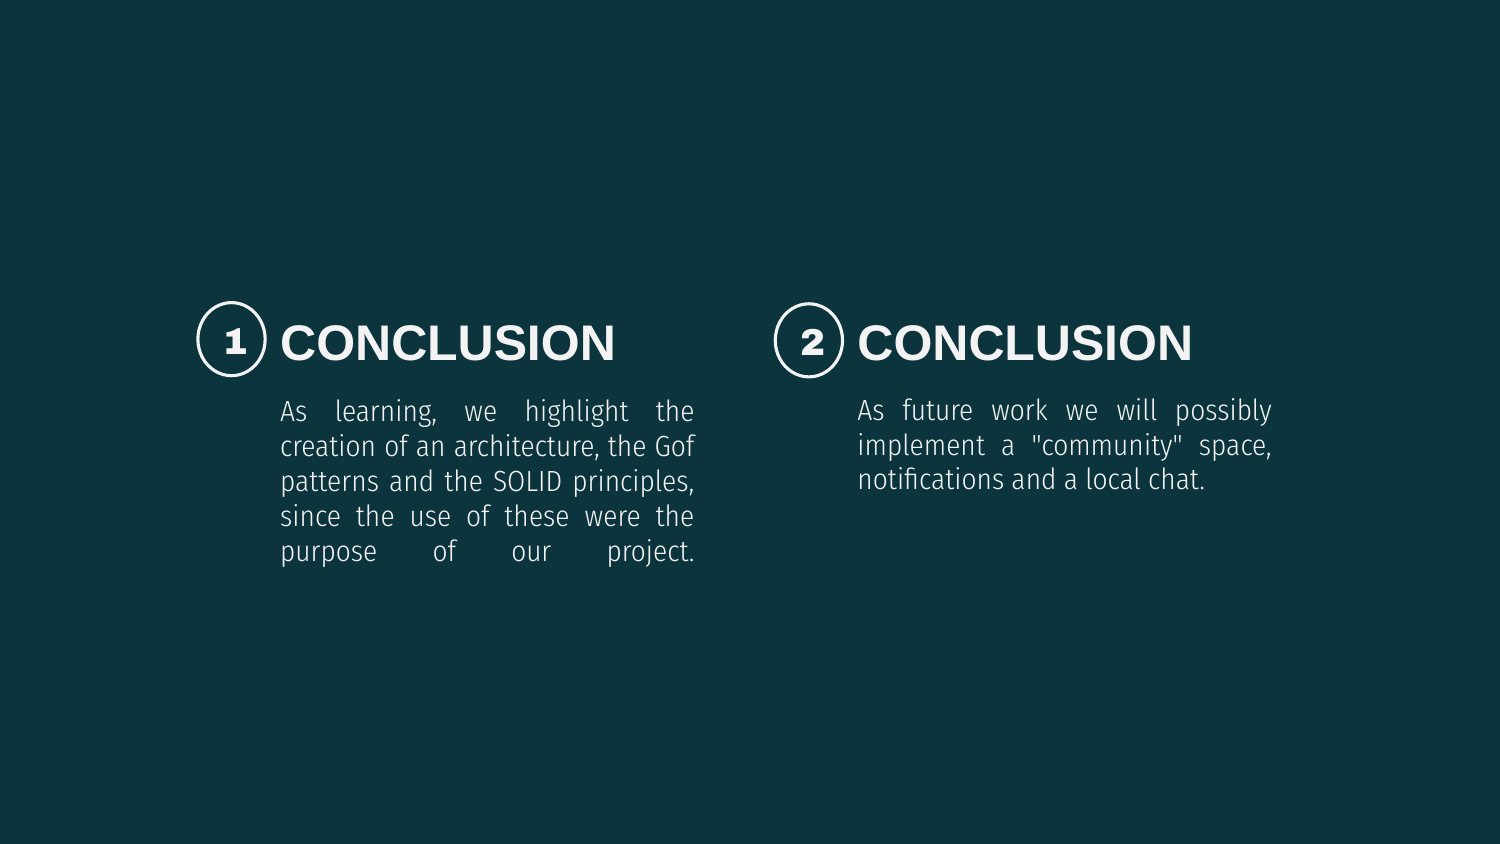

1
CONCLUSION
2
CONCLUSION
As future work we will possibly implement a "community" space, notifications and a local chat.
As learning, we highlight the creation of an architecture, the Gof patterns and the SOLID principles, since the use of these were the purpose of our project.